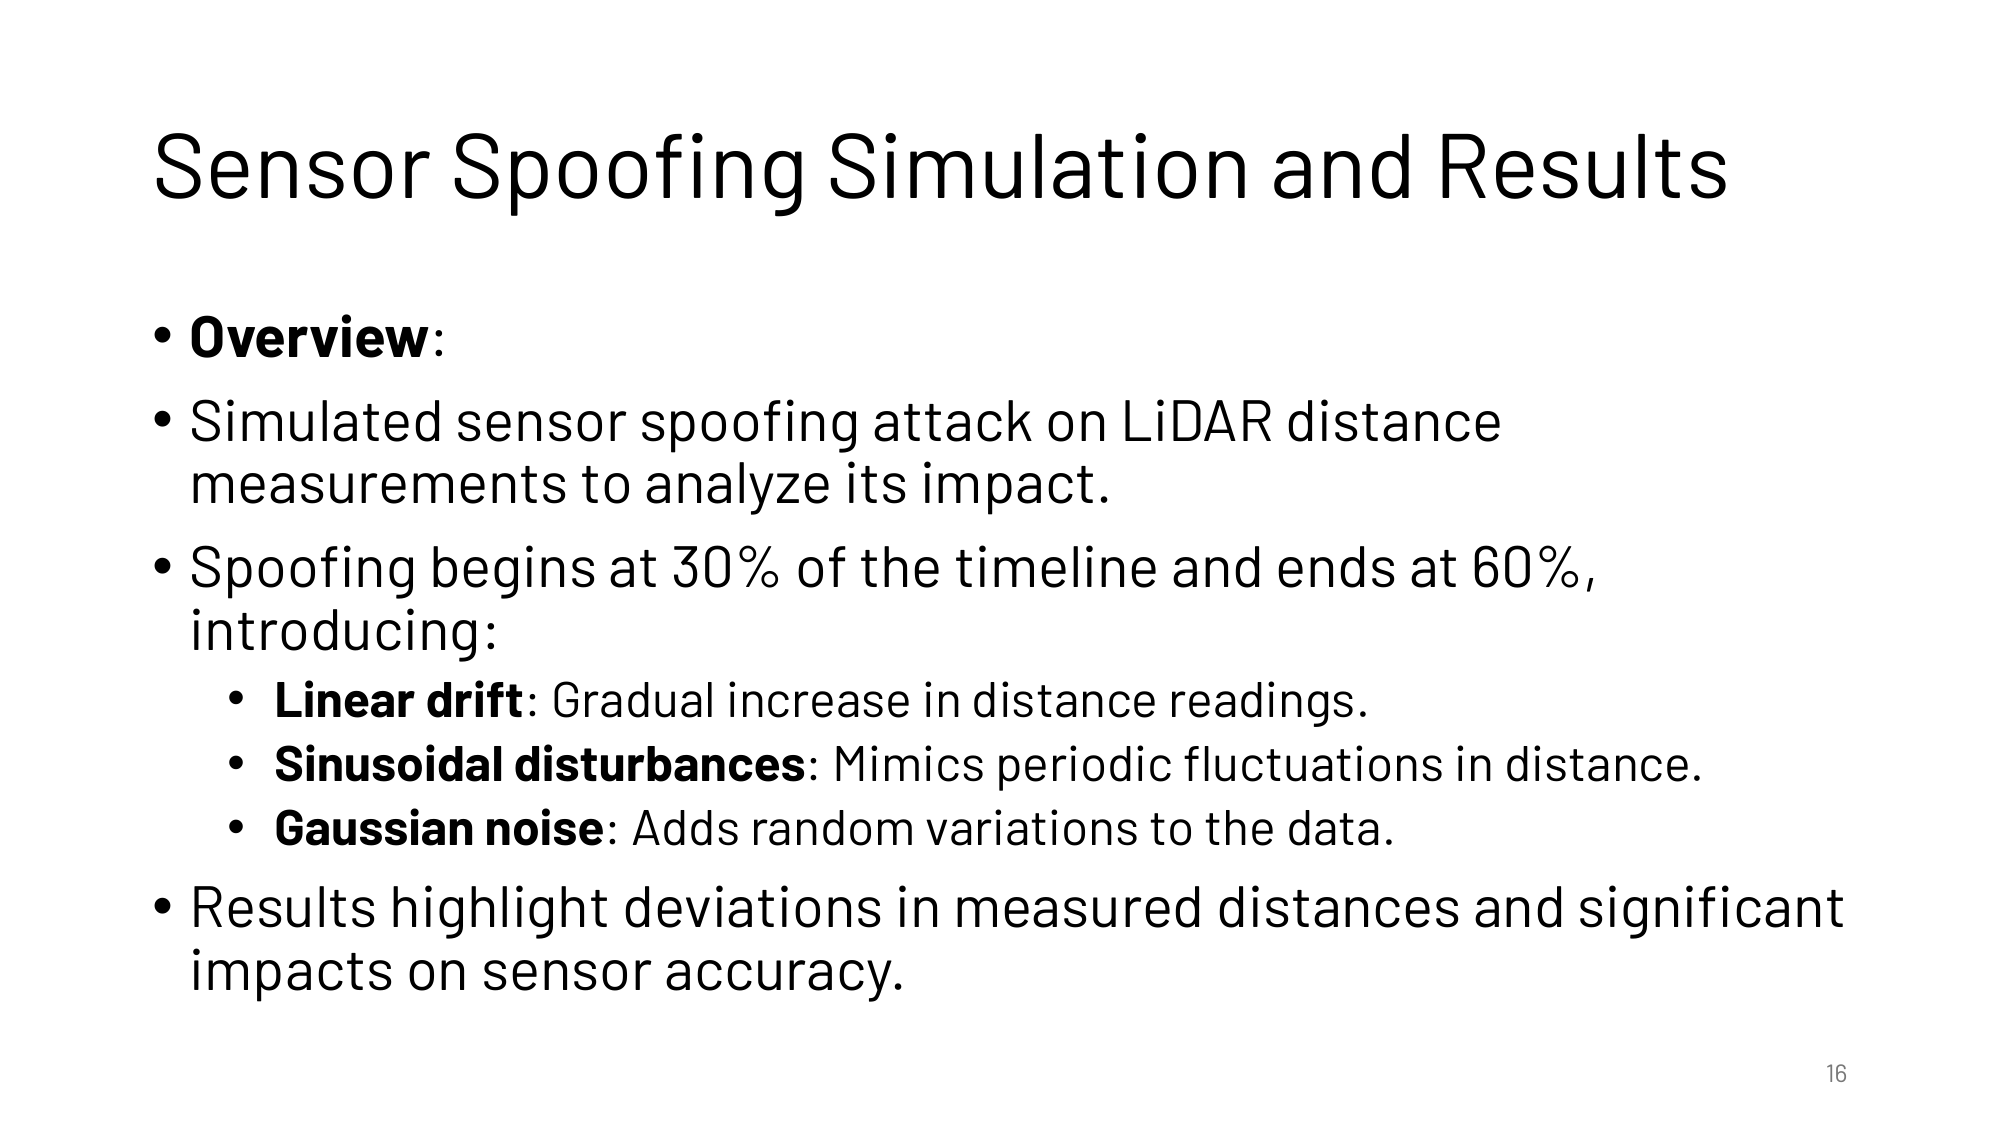

# Sensor Spoofing Simulation and Results
Overview:
Simulated sensor spoofing attack on LiDAR distance measurements to analyze its impact.
Spoofing begins at 30% of the timeline and ends at 60%, introducing:
Linear drift: Gradual increase in distance readings.
Sinusoidal disturbances: Mimics periodic fluctuations in distance.
Gaussian noise: Adds random variations to the data.
Results highlight deviations in measured distances and significant impacts on sensor accuracy.

16